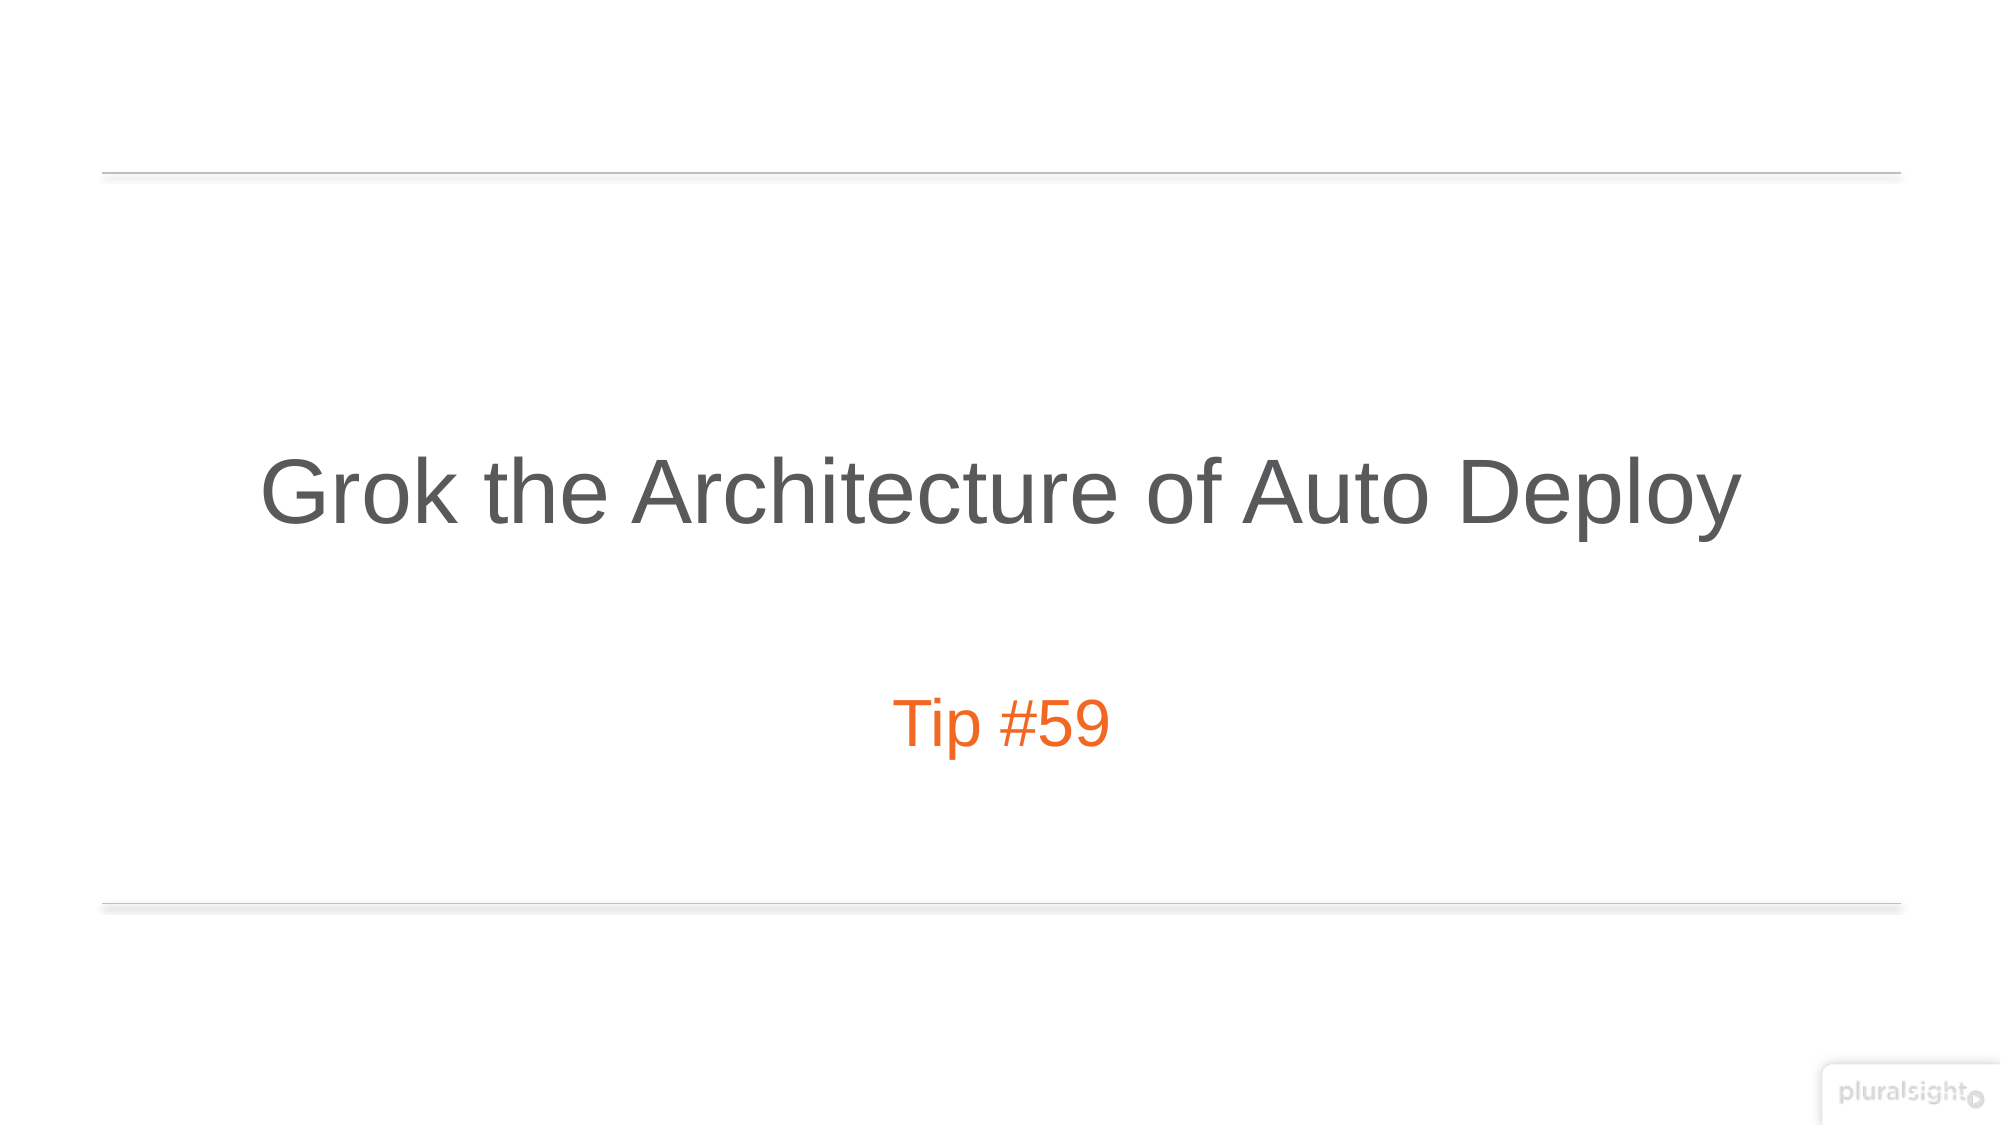

Grok the Architecture of Auto Deploy

Tip #59